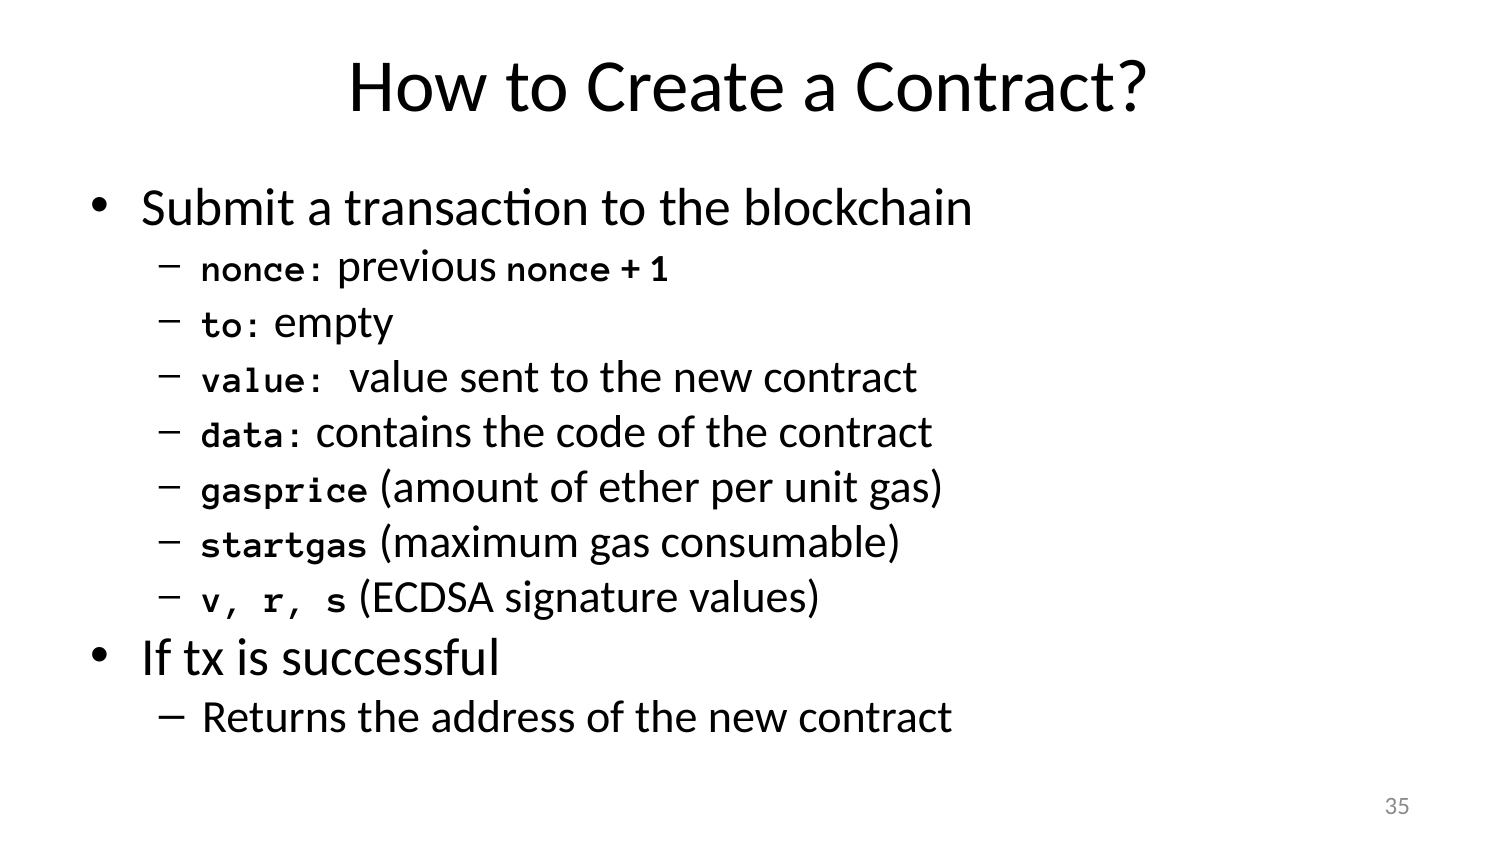

# How to Create a Contract?
Submit a transaction to the blockchain
nonce: previous nonce + 1
to: empty
value: value sent to the new contract
data: contains the code of the contract
gasprice (amount of ether per unit gas)
startgas (maximum gas consumable)
v, r, s (ECDSA signature values)
If tx is successful
Returns the address of the new contract

35